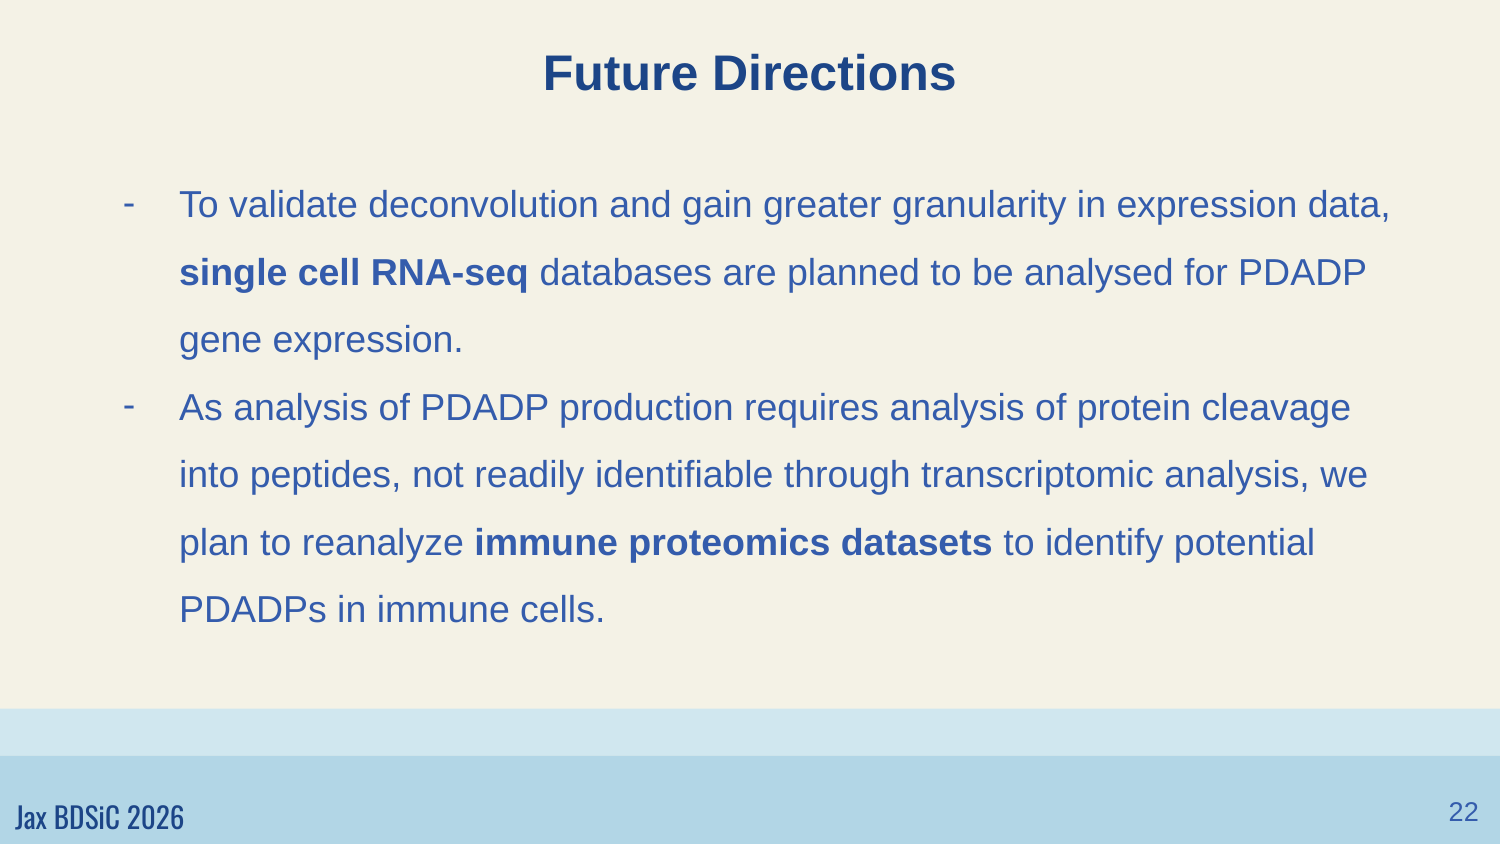

Future Directions

To validate deconvolution and gain greater granularity in expression data, single cell RNA-seq databases are planned to be analysed for PDADP gene expression.
As analysis of PDADP production requires analysis of protein cleavage into peptides, not readily identifiable through transcriptomic analysis, we plan to reanalyze immune proteomics datasets to identify potential PDADPs in immune cells.

22
Jax BDSiC 2026